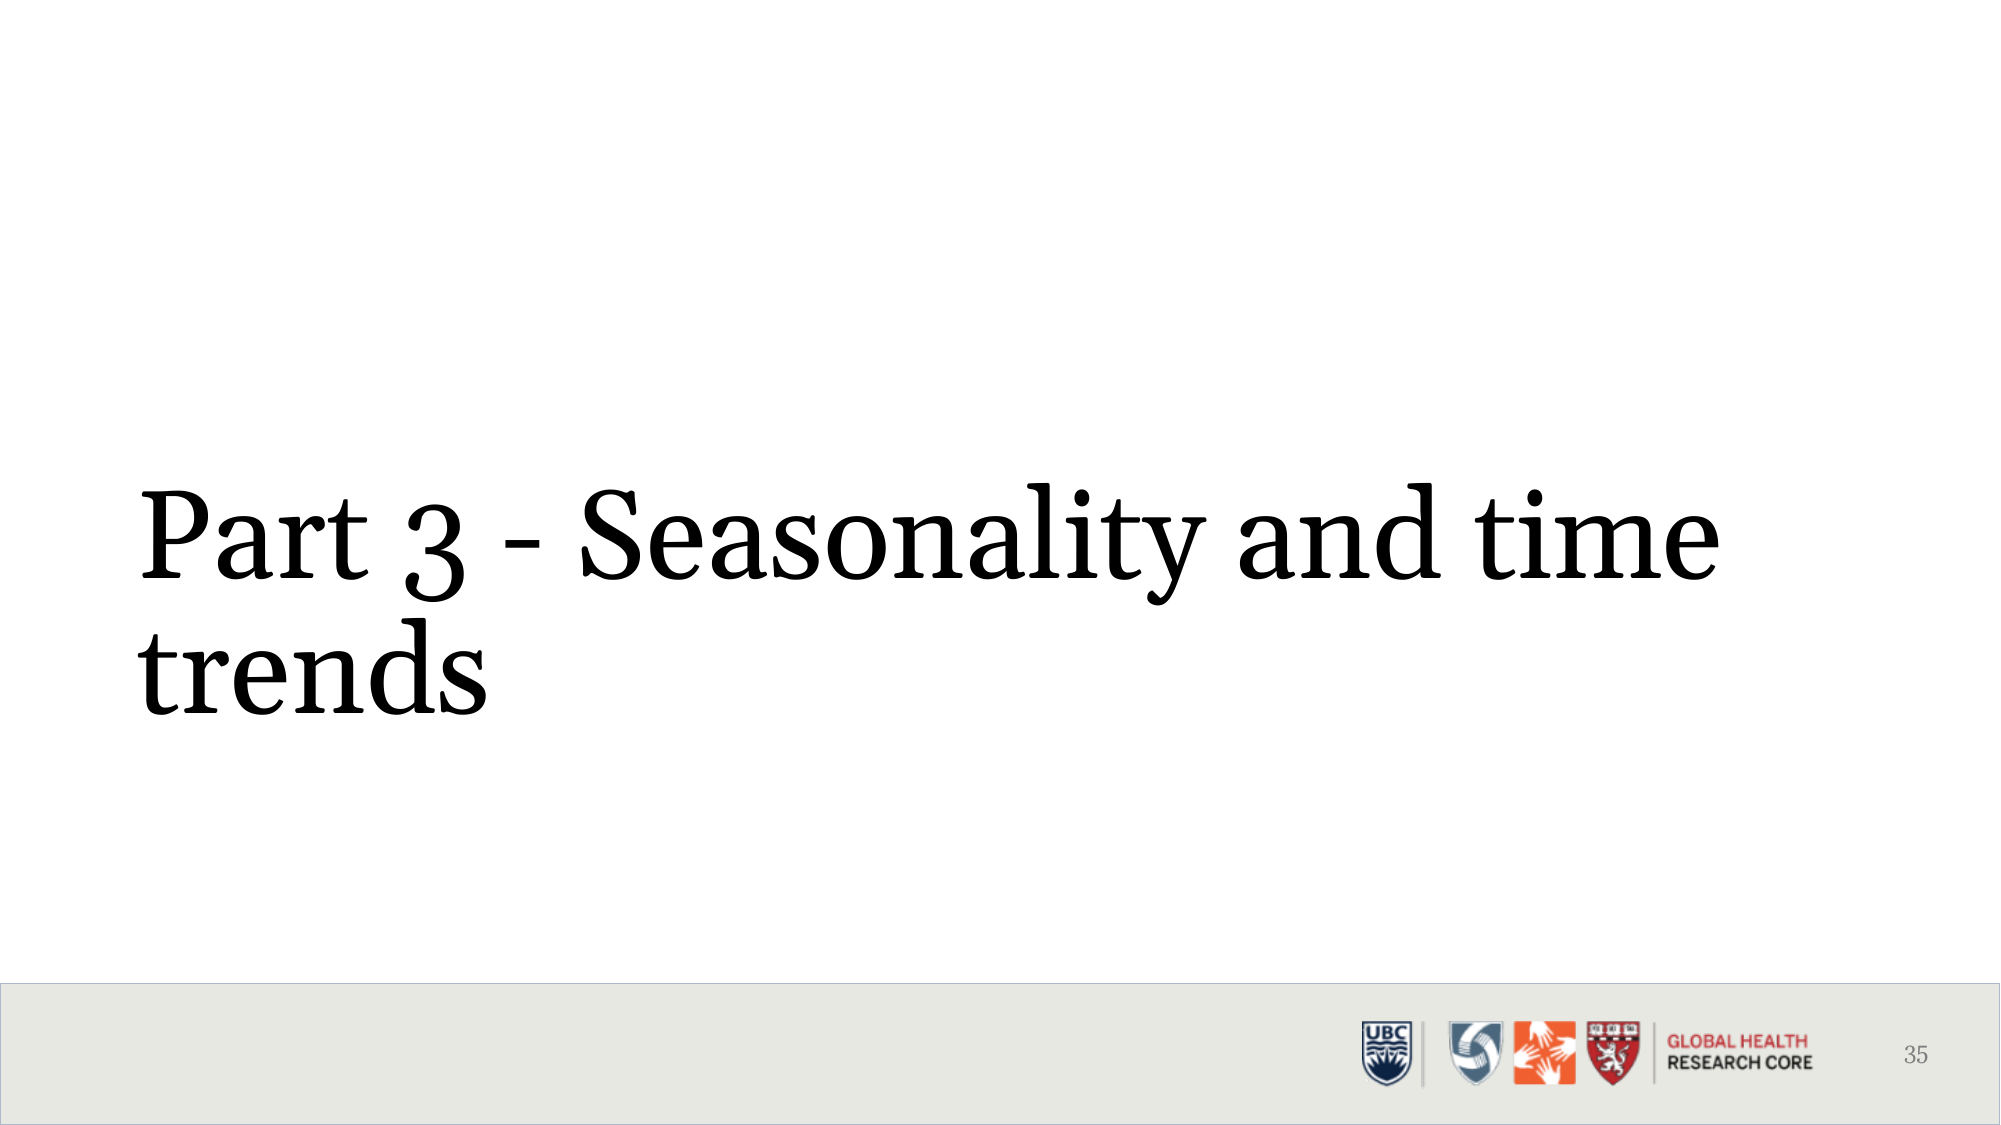

# Part 3 - Seasonality and time trends